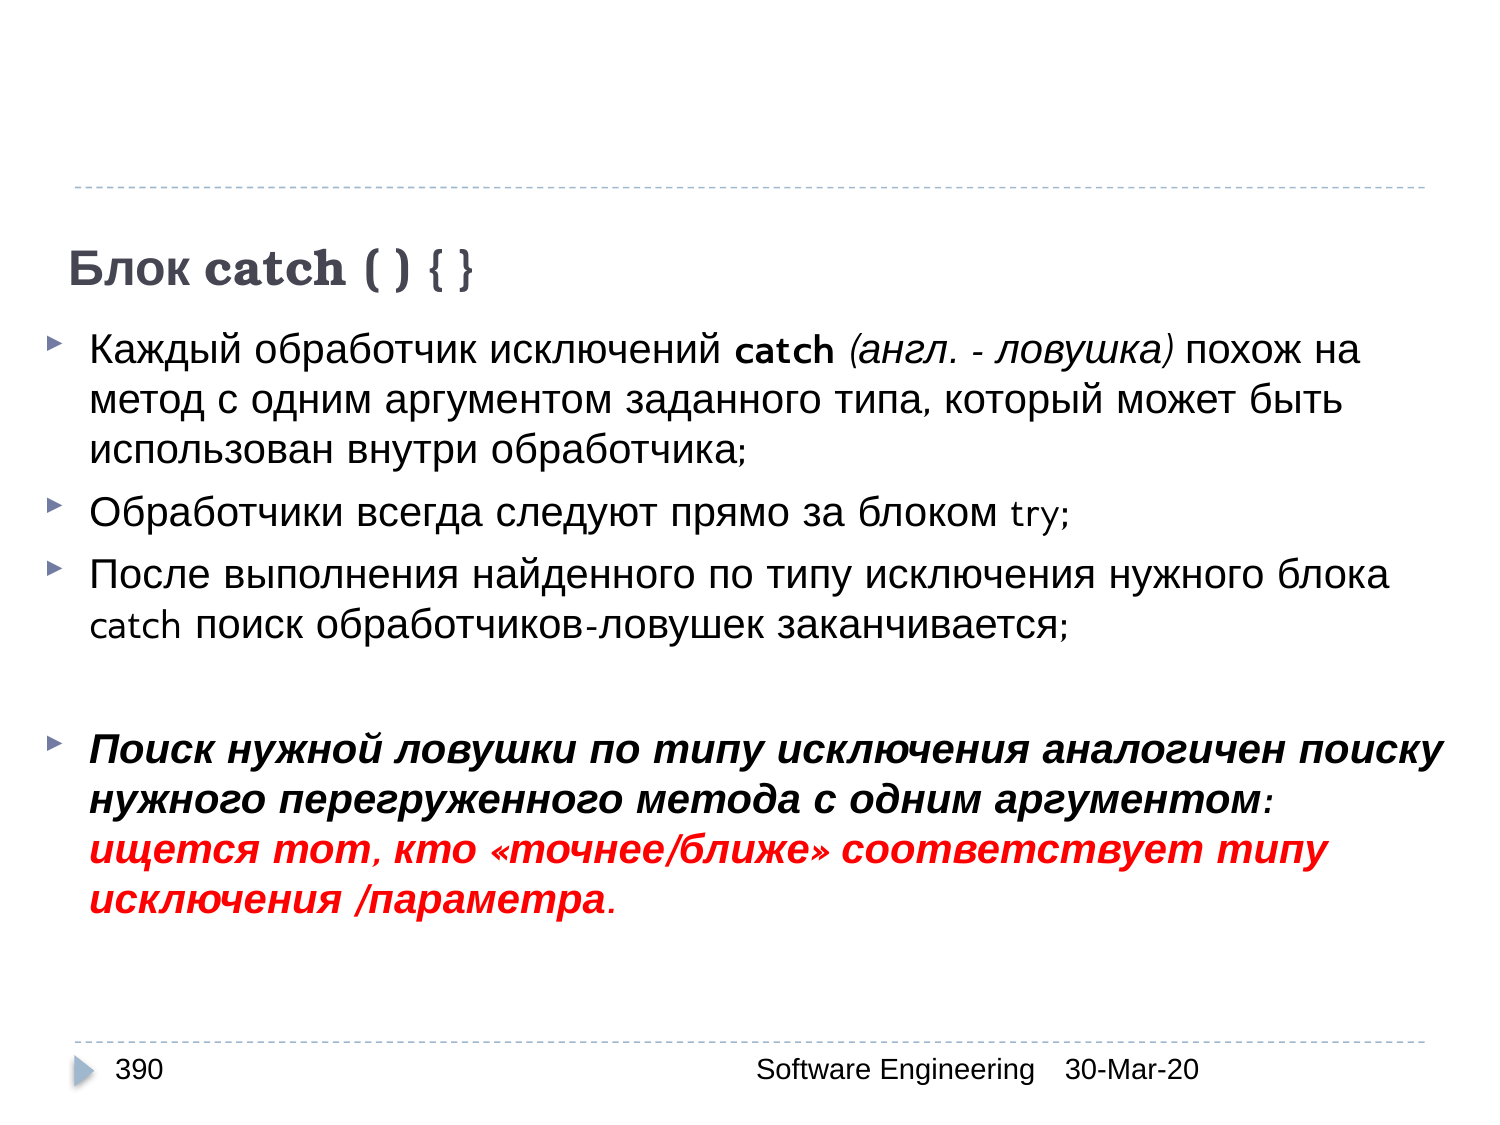

# Блок catch ( ) { }
Каждый обработчик исключений catch (англ. - ловушка) похож на метод с одним аргументом заданного типа, который может быть использован внутри обработчика;
Обработчики всегда следуют прямо за блоком try;
После выполнения найденного по типу исключения нужного блока catch поиск обработчиков-ловушек заканчивается;

Поиск нужной ловушки по типу исключения аналогичен поиску нужного перегруженного метода с одним аргументом:  ищется тот, кто «точнее/ближе» соответствует типу исключения /параметра.
390
Software Engineering
30-Mar-20